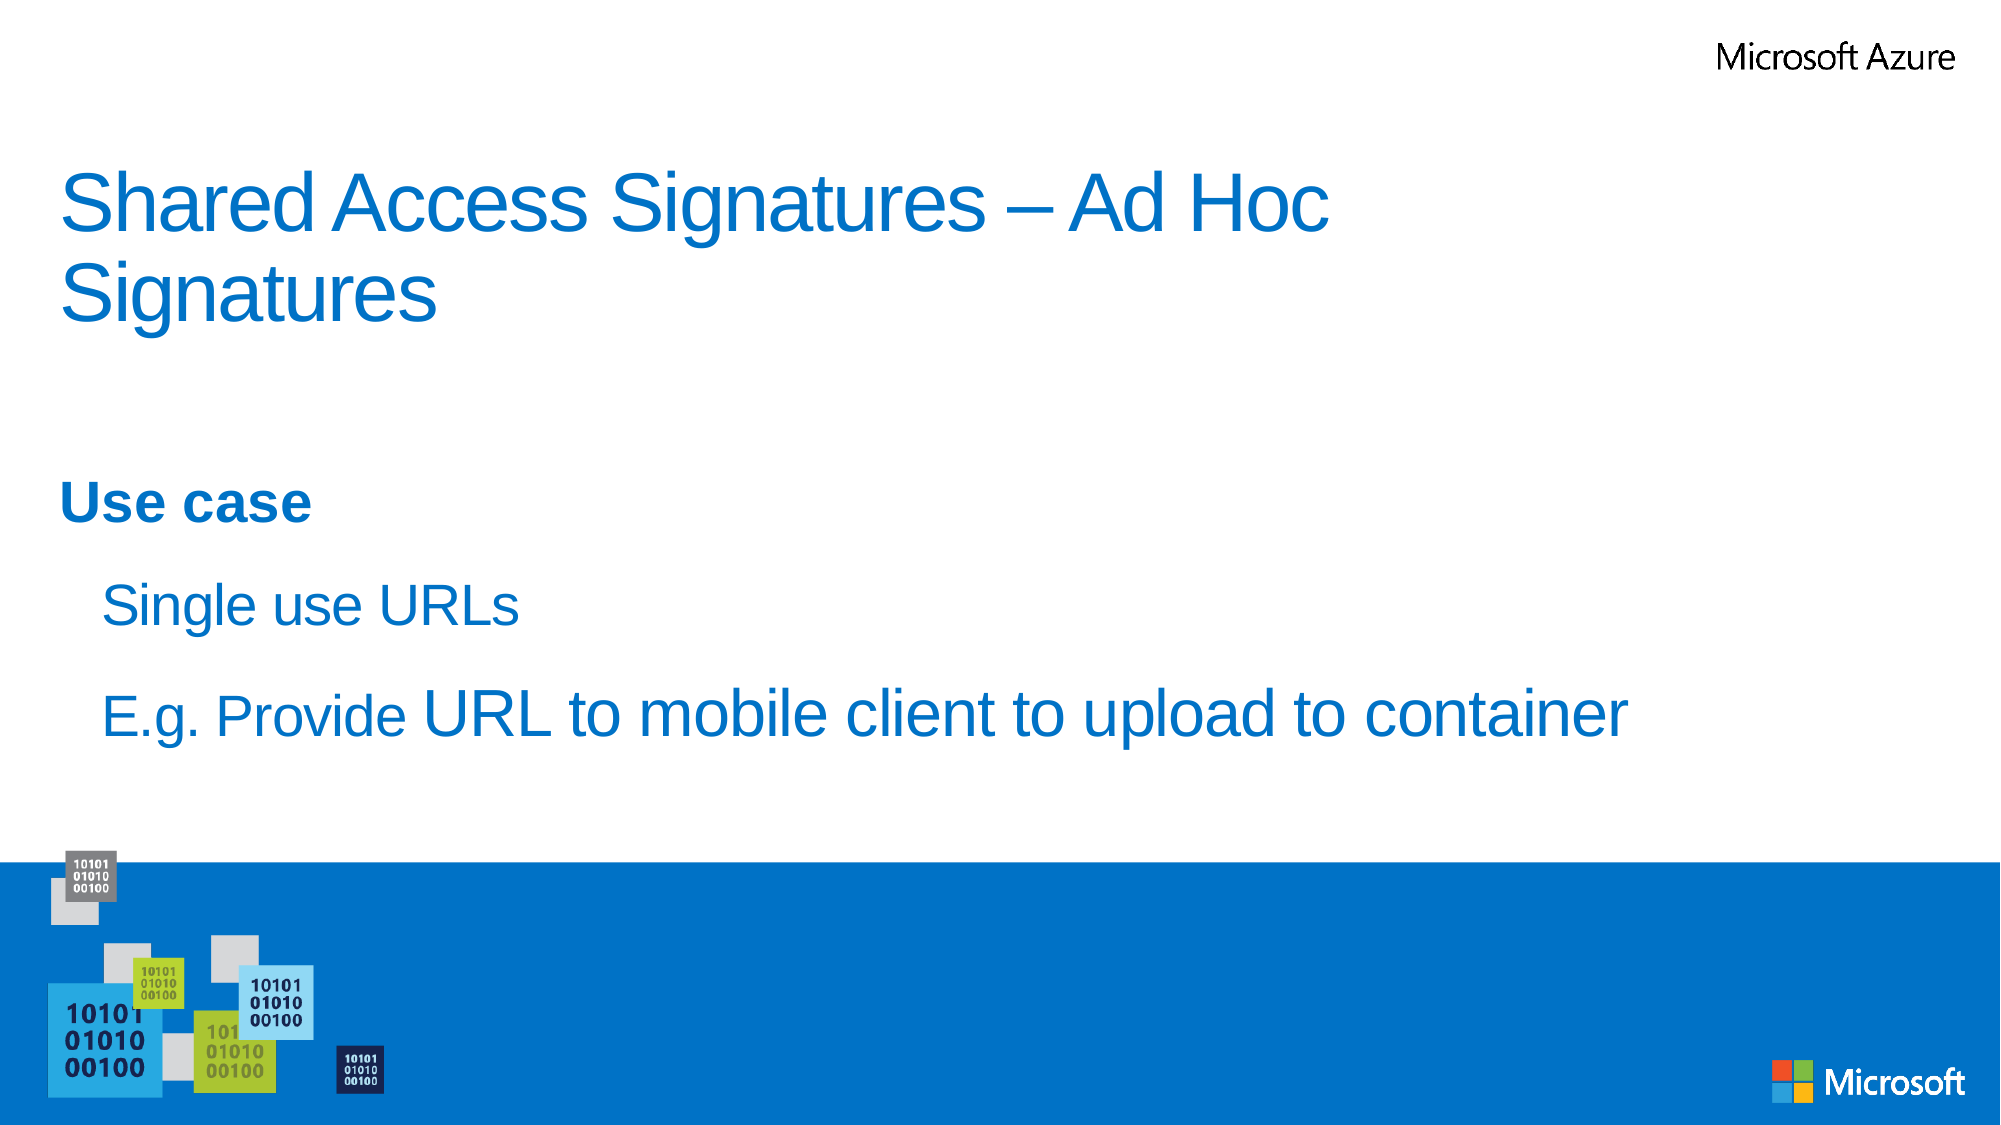

# Shared Access Signatures – Ad Hoc Signatures

Use case
Single use URLs
E.g. Provide URL to mobile client to upload to container